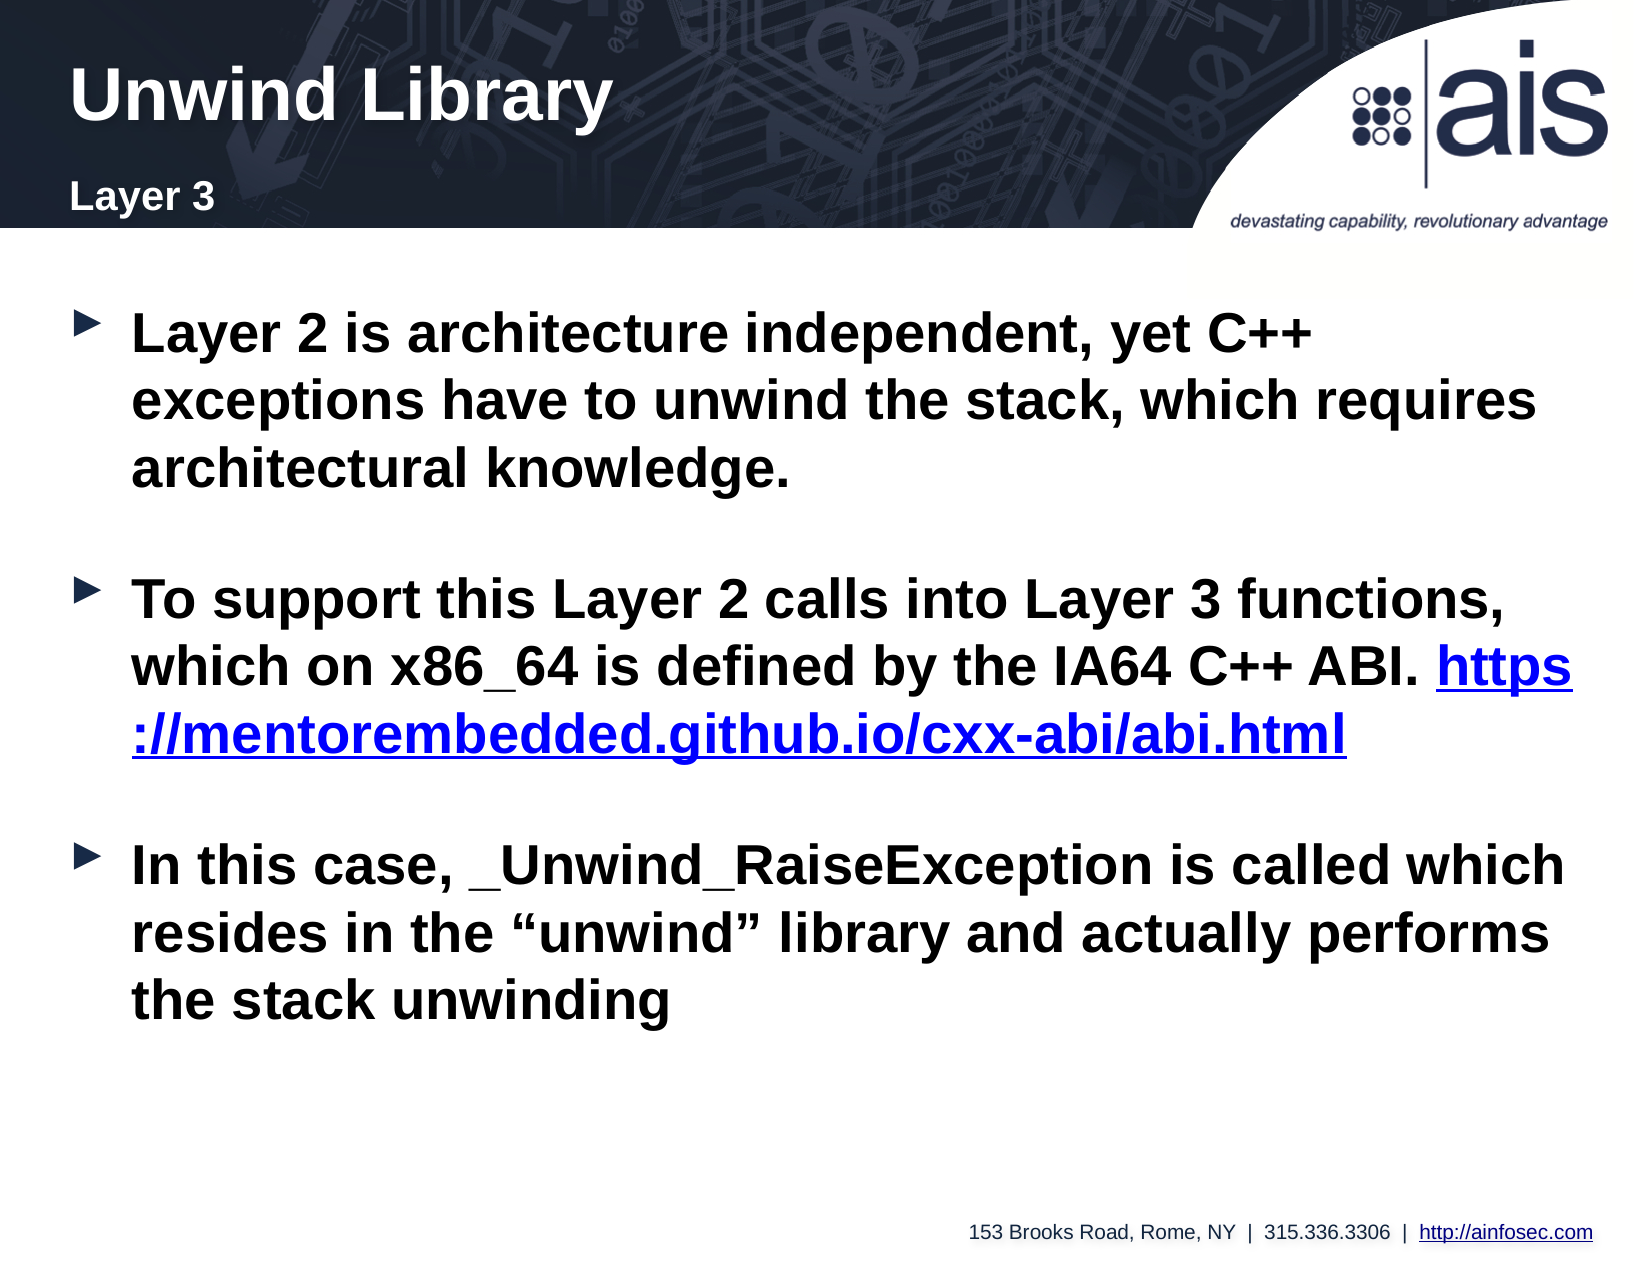

Unwind Library
Layer 3
Layer 2 is architecture independent, yet C++ exceptions have to unwind the stack, which requires architectural knowledge.

To support this Layer 2 calls into Layer 3 functions, which on x86_64 is defined by the IA64 C++ ABI. https://mentorembedded.github.io/cxx-abi/abi.html

In this case, _Unwind_RaiseException is called which resides in the “unwind” library and actually performs the stack unwinding